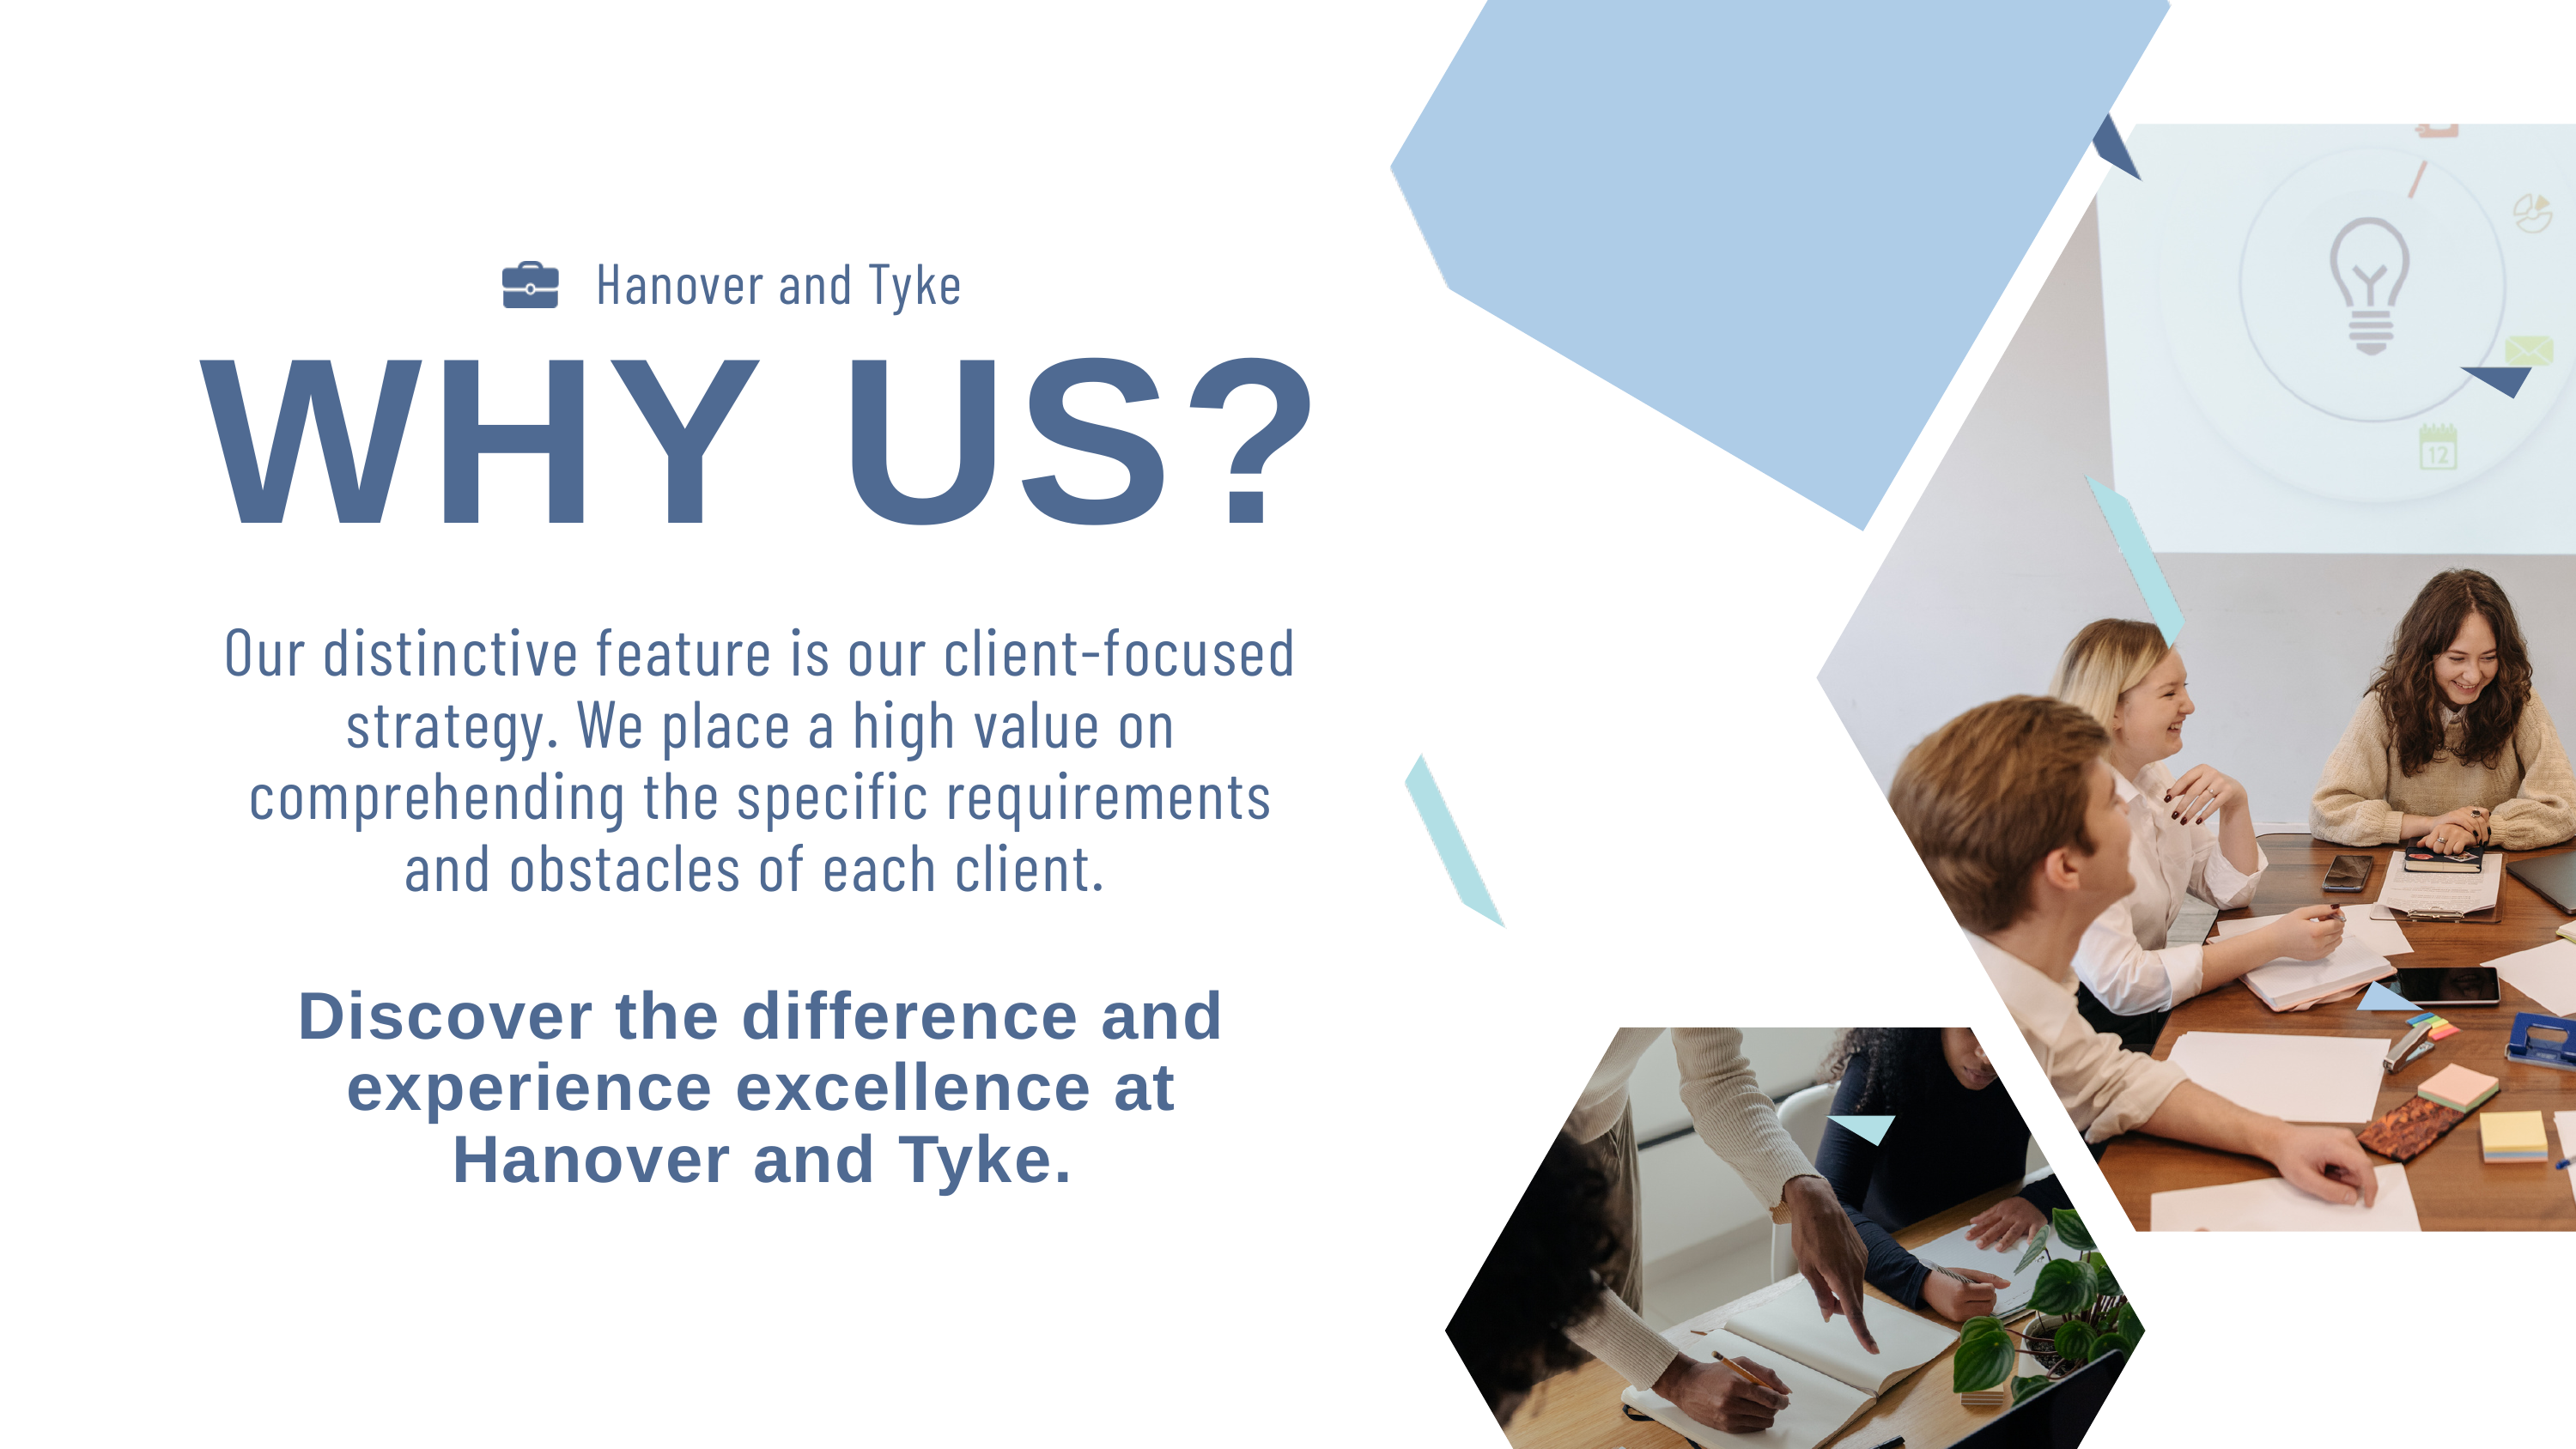

Hanover and Tyke

WHY US?

Our distinctive feature is our client-focused strategy. We place a high value on comprehending the specific requirements and obstacles of each client.
Discover the difference and experience excellence at Hanover and Tyke.